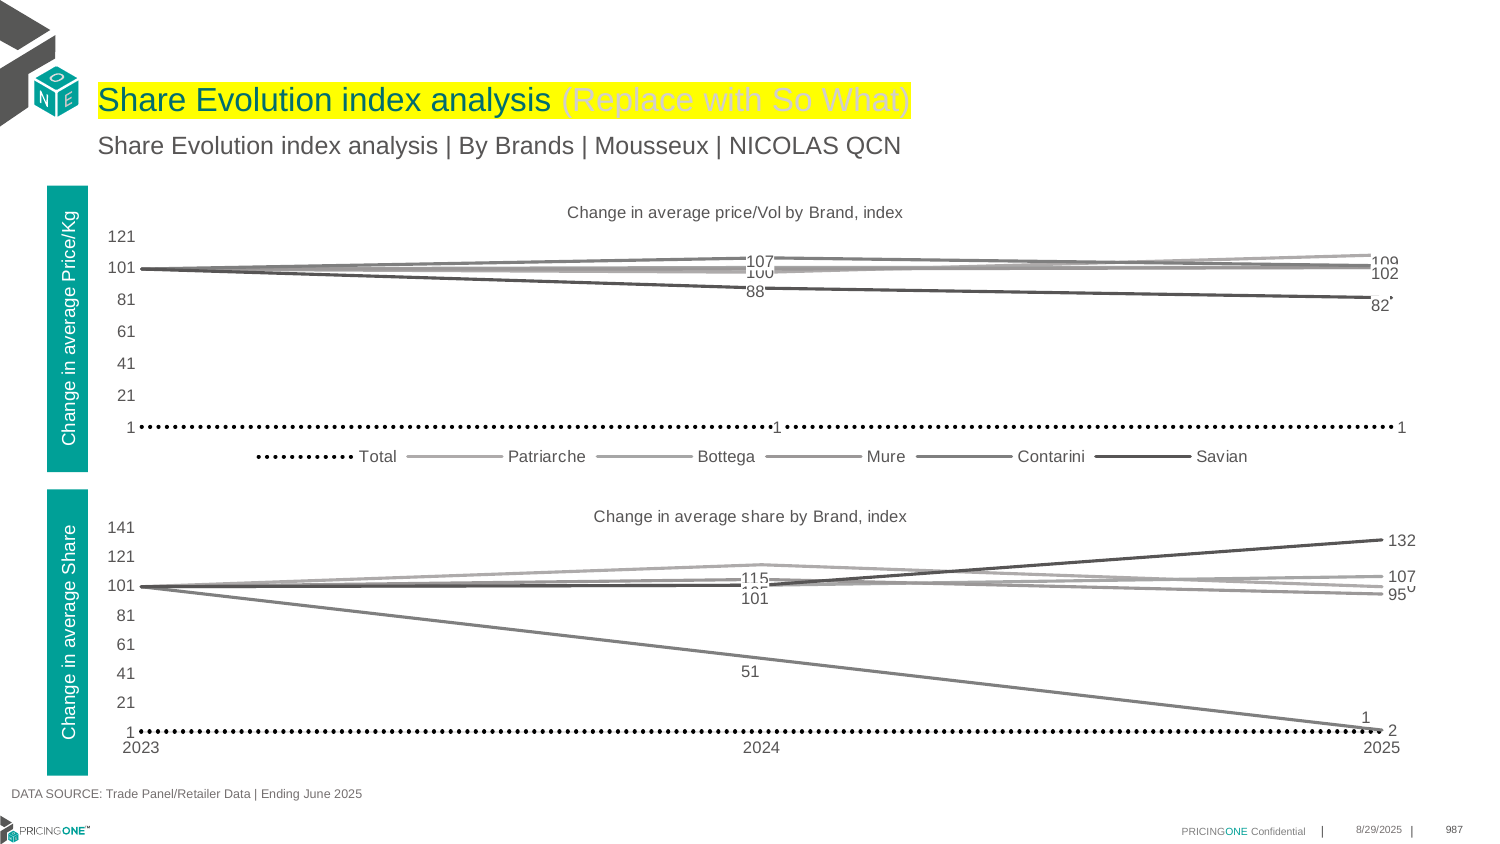

# Share Evolution index analysis (Replace with So What)
Share Evolution index analysis | By Brands | Mousseux | NICOLAS QCN

### Chart: Change in average price/Vol by Brand, index

| Category | Total | Patriarche | Bottega | Mure | Contarini | Savian |
|---|---|---|---|---|---|---|
| 2023 | 1.0 | 100.0 | 100.0 | 100.0 | 100.0 | 100.0 |
| 2024 | 1.0033438391542222 | 98.0 | 101.0 | 100.0 | 107.0 | 88.0 |
| 2025 | 1.031987023058261 | 109.0 | 101.0 | 101.0 | 102.0 | 82.0 |
Change in average Price/Kg

### Chart: Change in average share by Brand, index

| Category | Total | Patriarche | Bottega | Mure | Contarini | Savian |
|---|---|---|---|---|---|---|
| 2023 | 1.0 | 100.0 | 100.0 | 100.0 | 100.0 | 100.0 |
| 2024 | 1.0 | 115.0 | 101.0 | 105.0 | 51.0 | 101.0 |
| 2025 | 1.0 | 100.0 | 107.0 | 95.0 | 2.0 | 132.0 |
Change in average Share
DATA SOURCE: Trade Panel/Retailer Data | Ending June 2025

8/29/2025
987